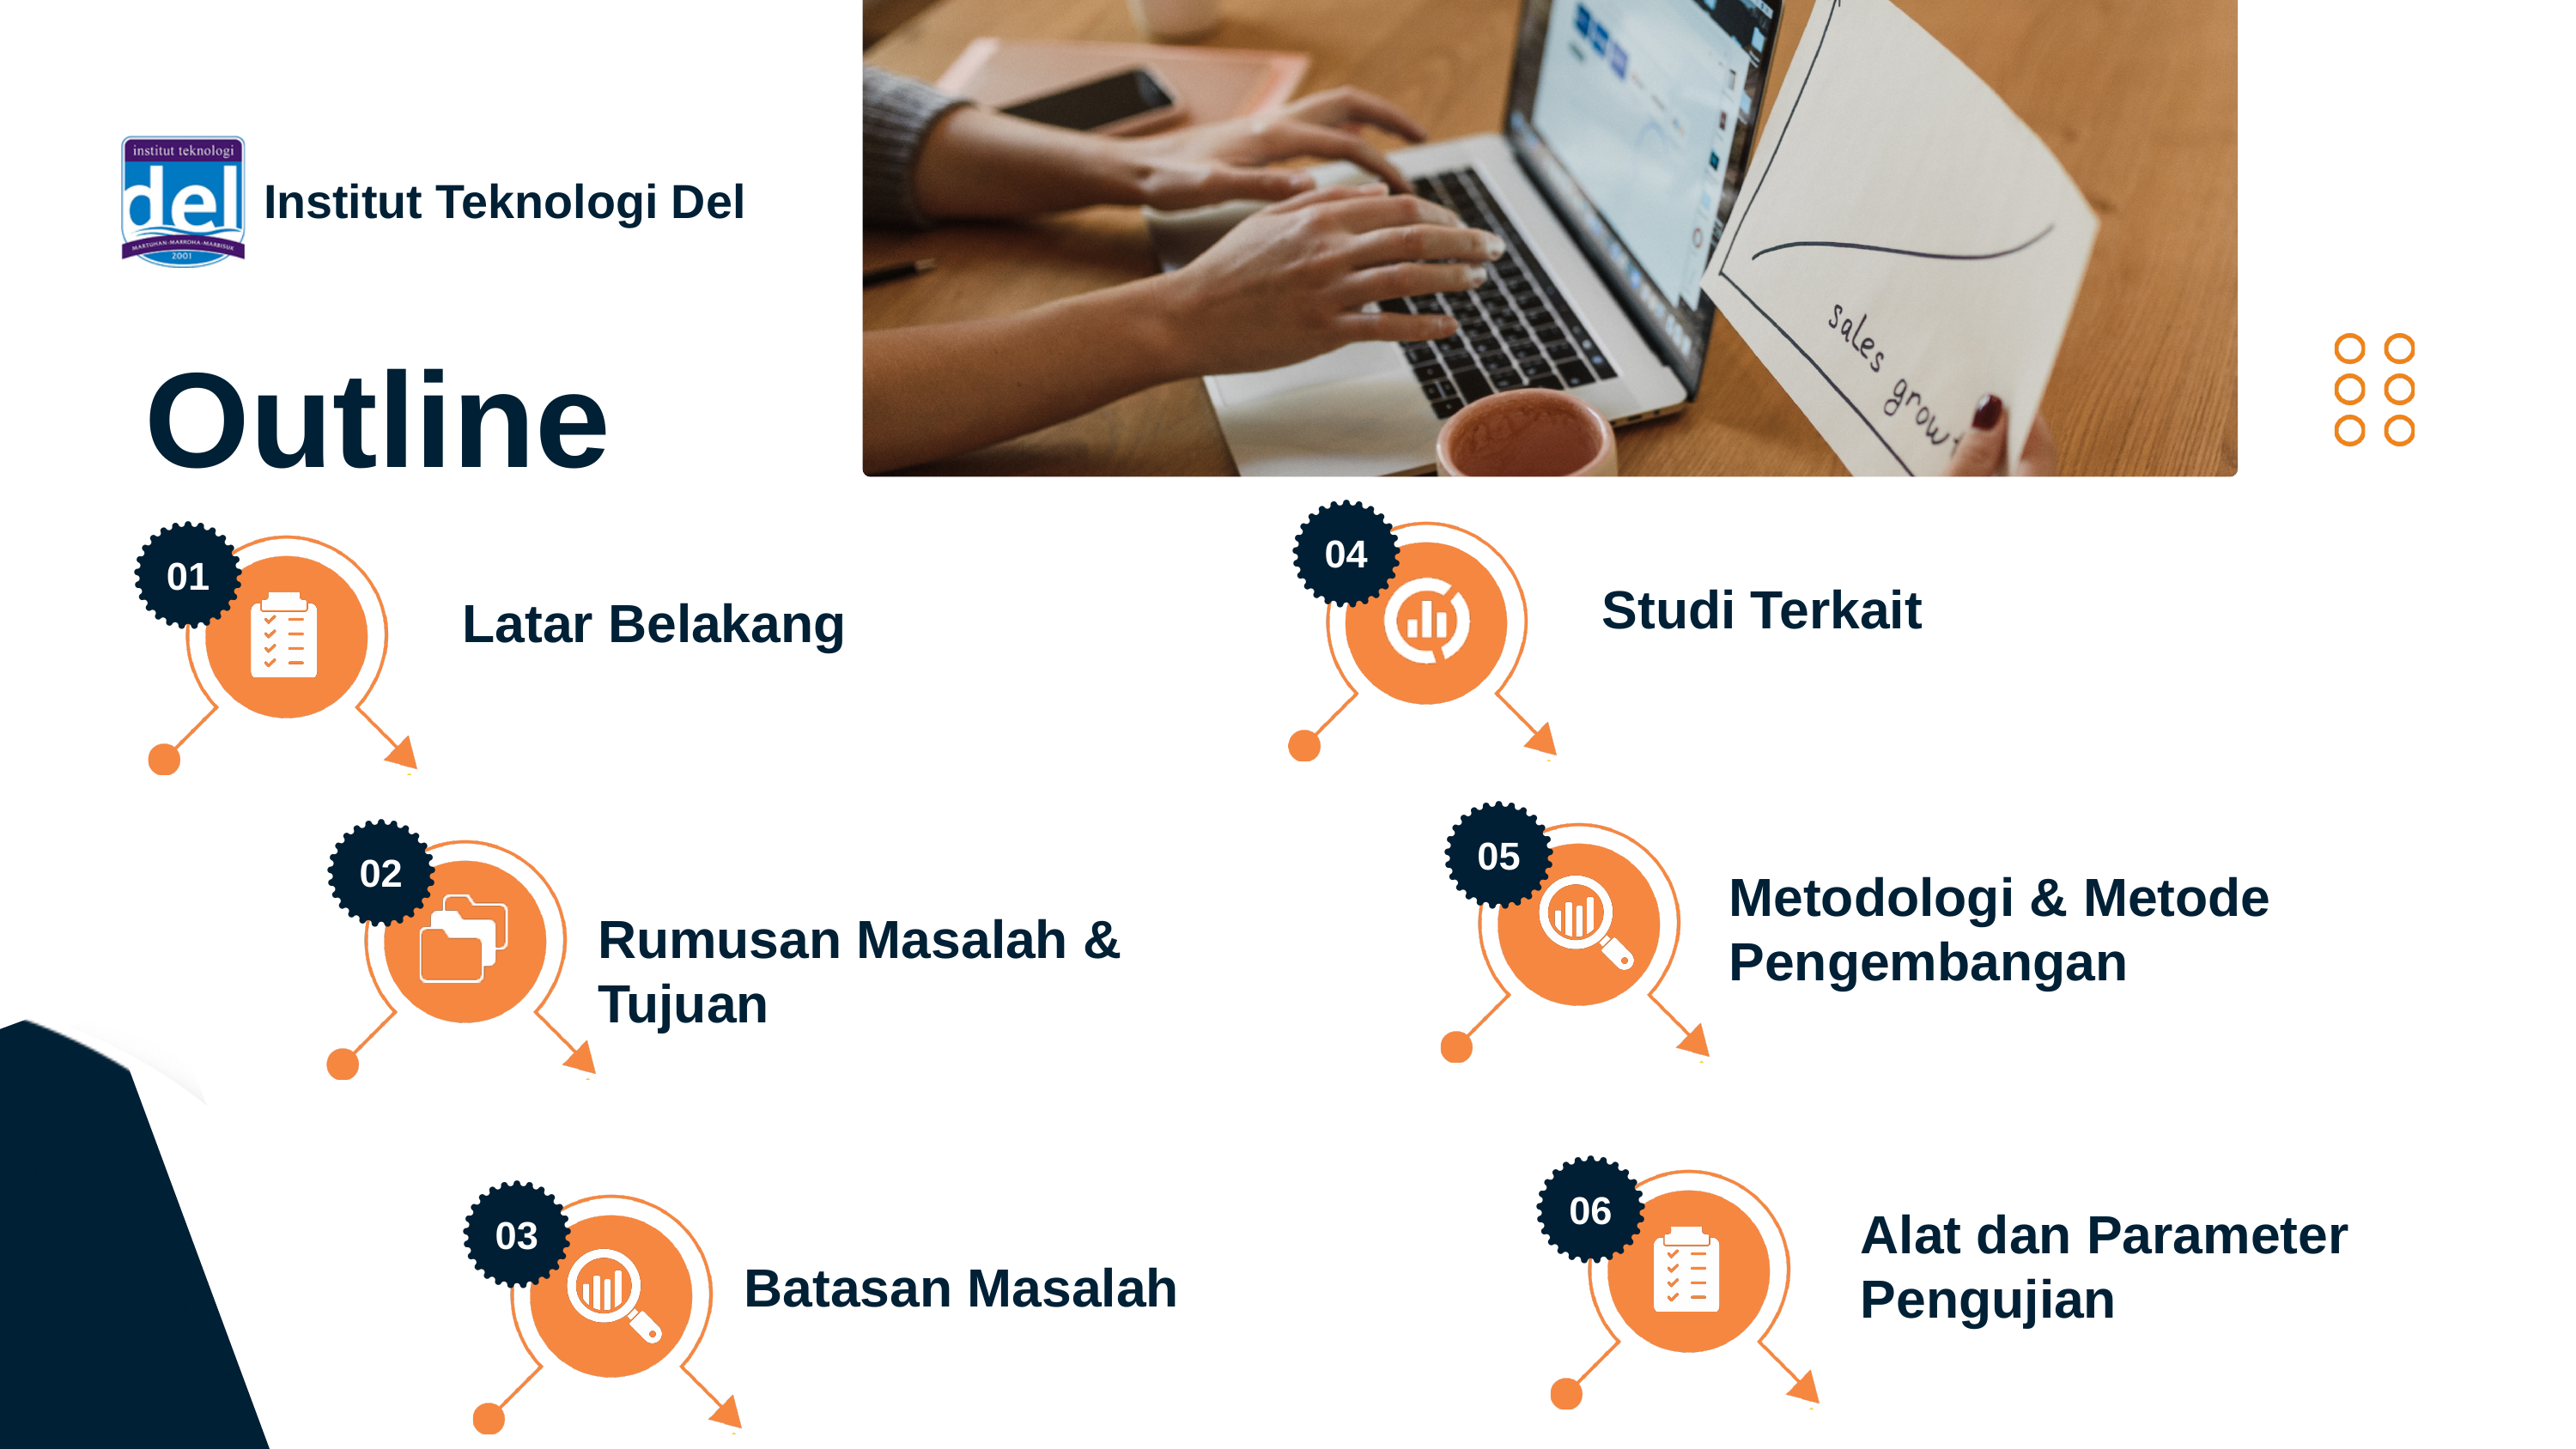

Institut Teknologi Del
Outline

04

01
Studi Terkait

Latar Belakang

05

02
Metodologi & Metode Pengembangan

Rumusan Masalah & Tujuan

06

Alat dan Parameter Pengujian
03

Batasan Masalah